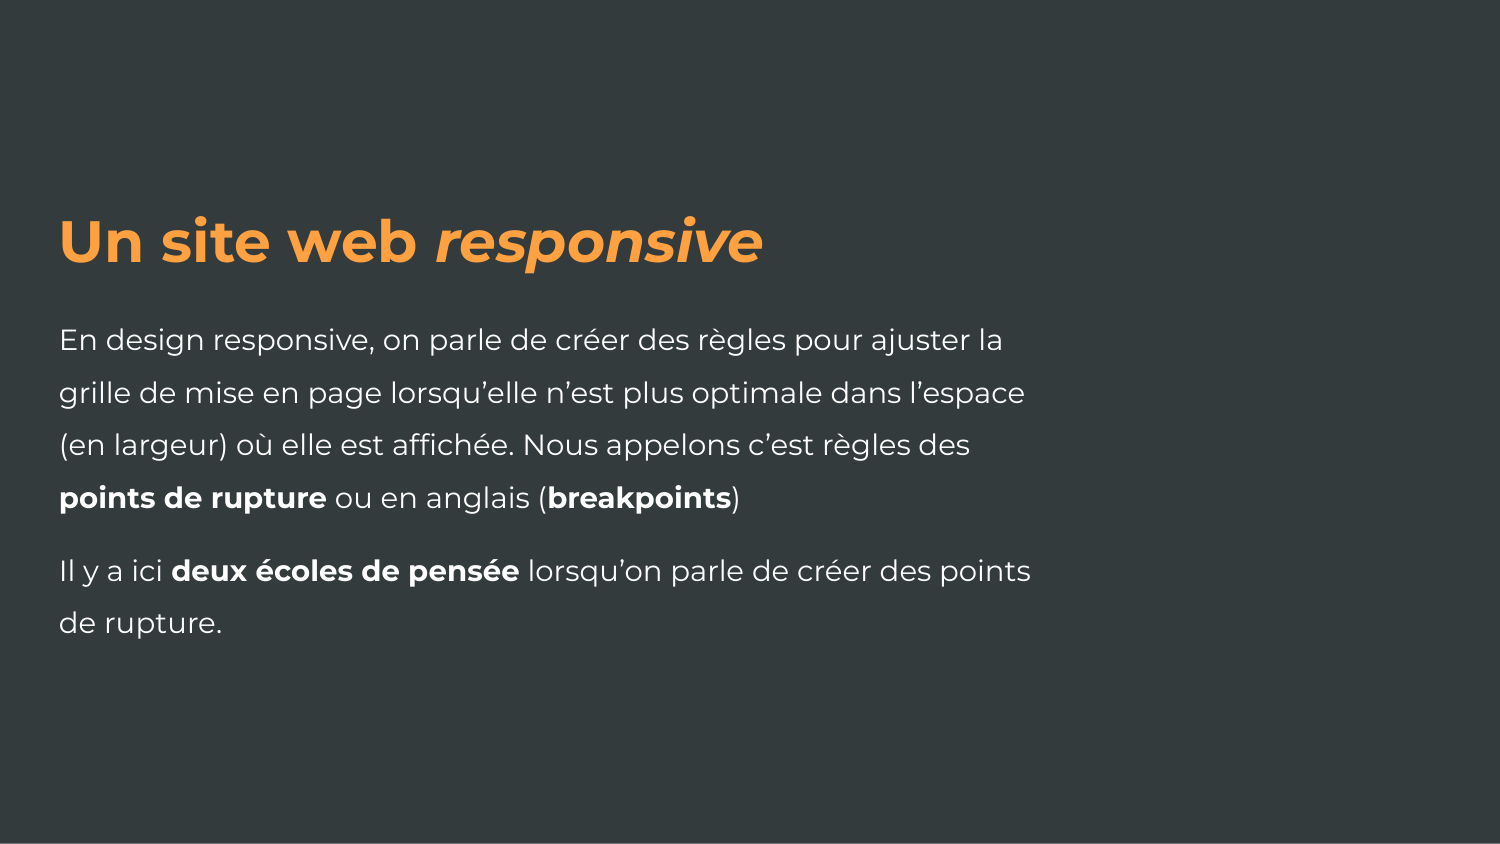

Un site web responsive

En design responsive, on parle de créer des règles pour ajuster la  grille de mise en page lorsqu’elle n’est plus optimale dans l’espace (en largeur) où elle est affichée. Nous appelons c’est règles des points de rupture ou en anglais (breakpoints)
Il y a ici deux écoles de pensée lorsqu’on parle de créer des points de rupture.